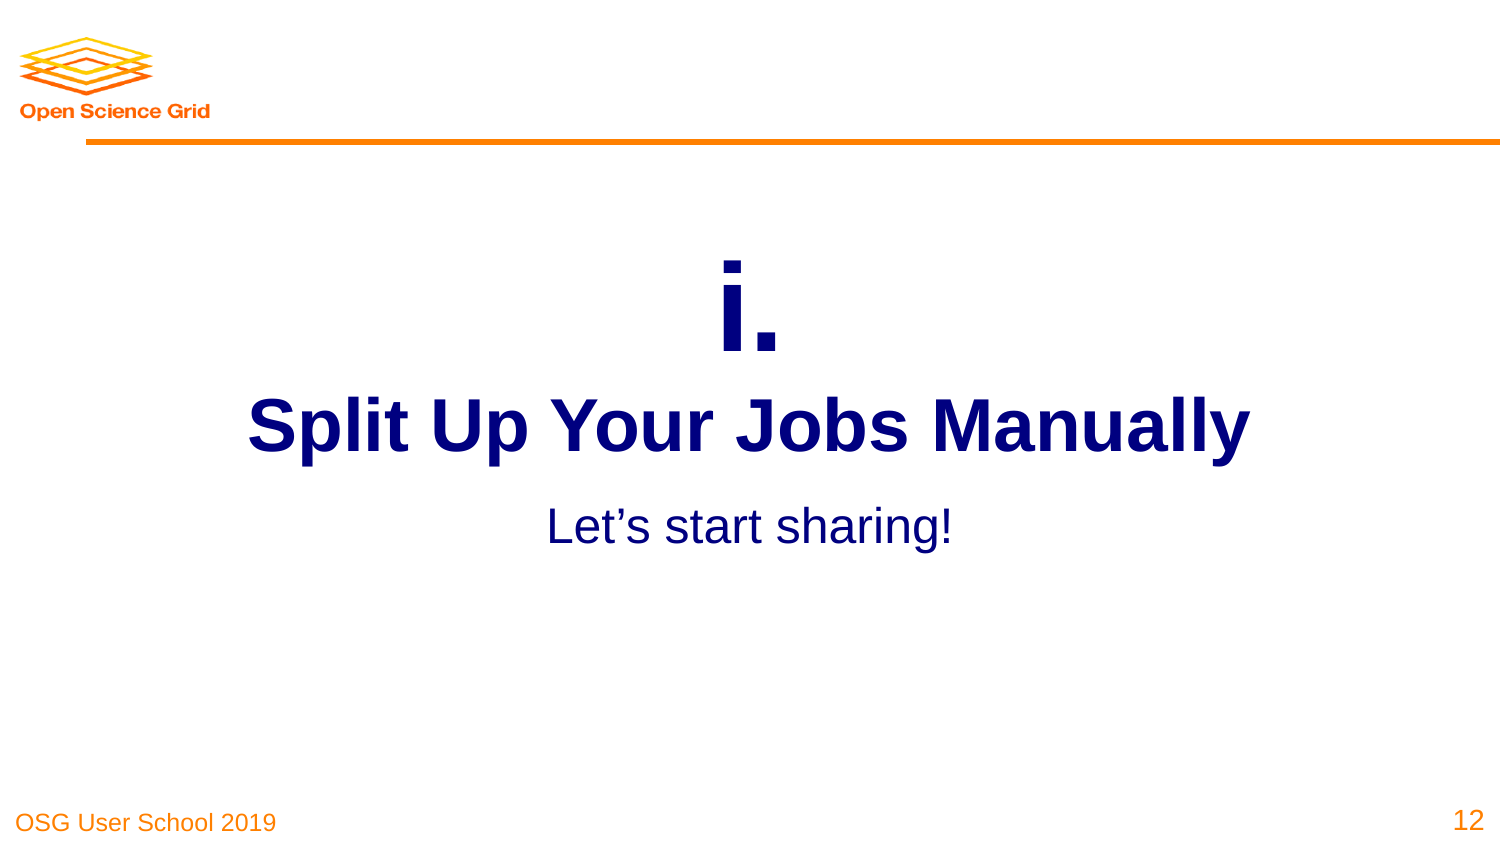

i.
Split Up Your Jobs Manually
Let’s start sharing!
12